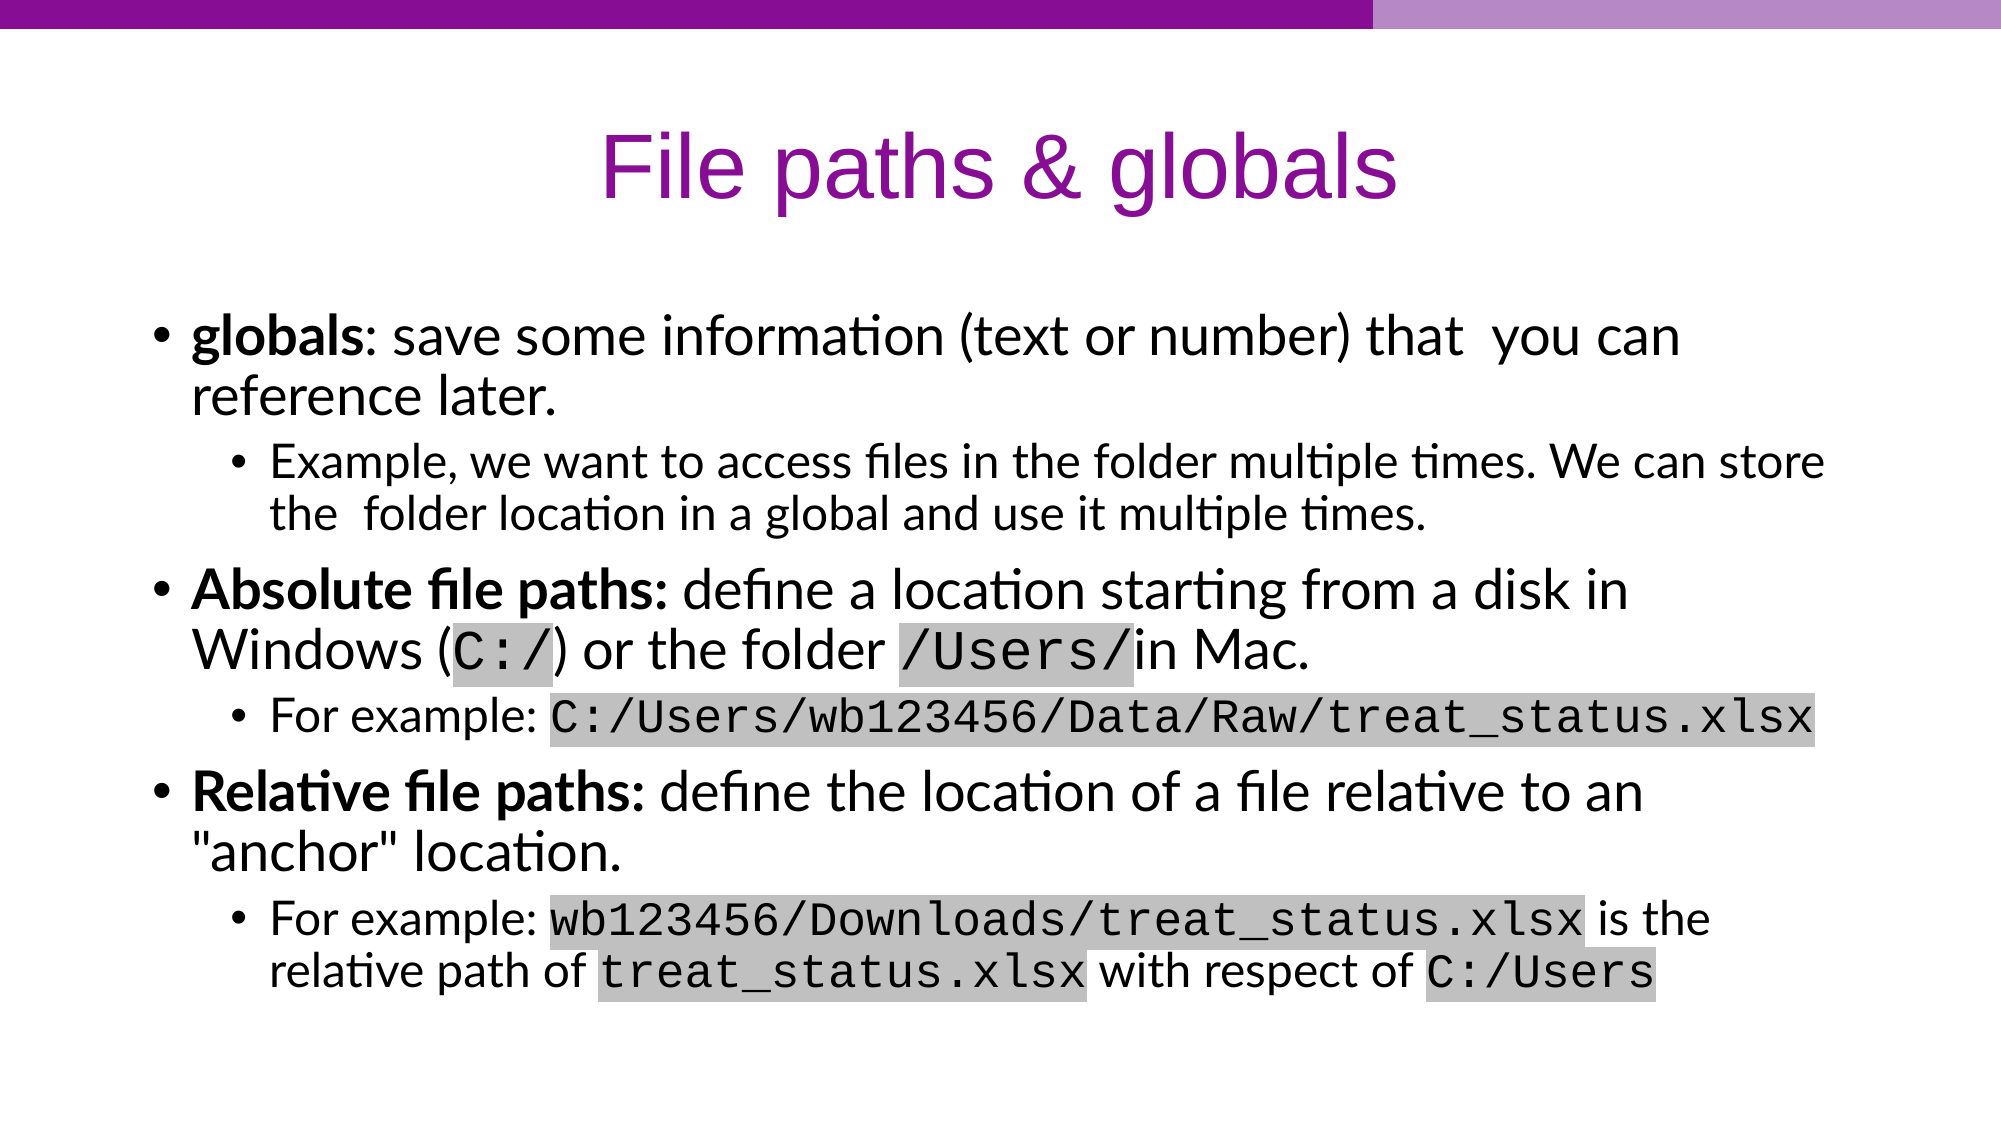

# File paths & globals
globals: save some information (text or number) that  you can reference later.
Example, we want to access files in the folder multiple times. We can store the  folder location in a global and use it multiple times.
Absolute file paths: define a location starting from a disk in Windows (C:/) or the folder /Users/in Mac.
For example: C:/Users/wb123456/Data/Raw/treat_status.xlsx
Relative file paths: define the location of a file relative to an "anchor" location.
For example: wb123456/Downloads/treat_status.xlsx is the relative path of treat_status.xlsx with respect of C:/Users